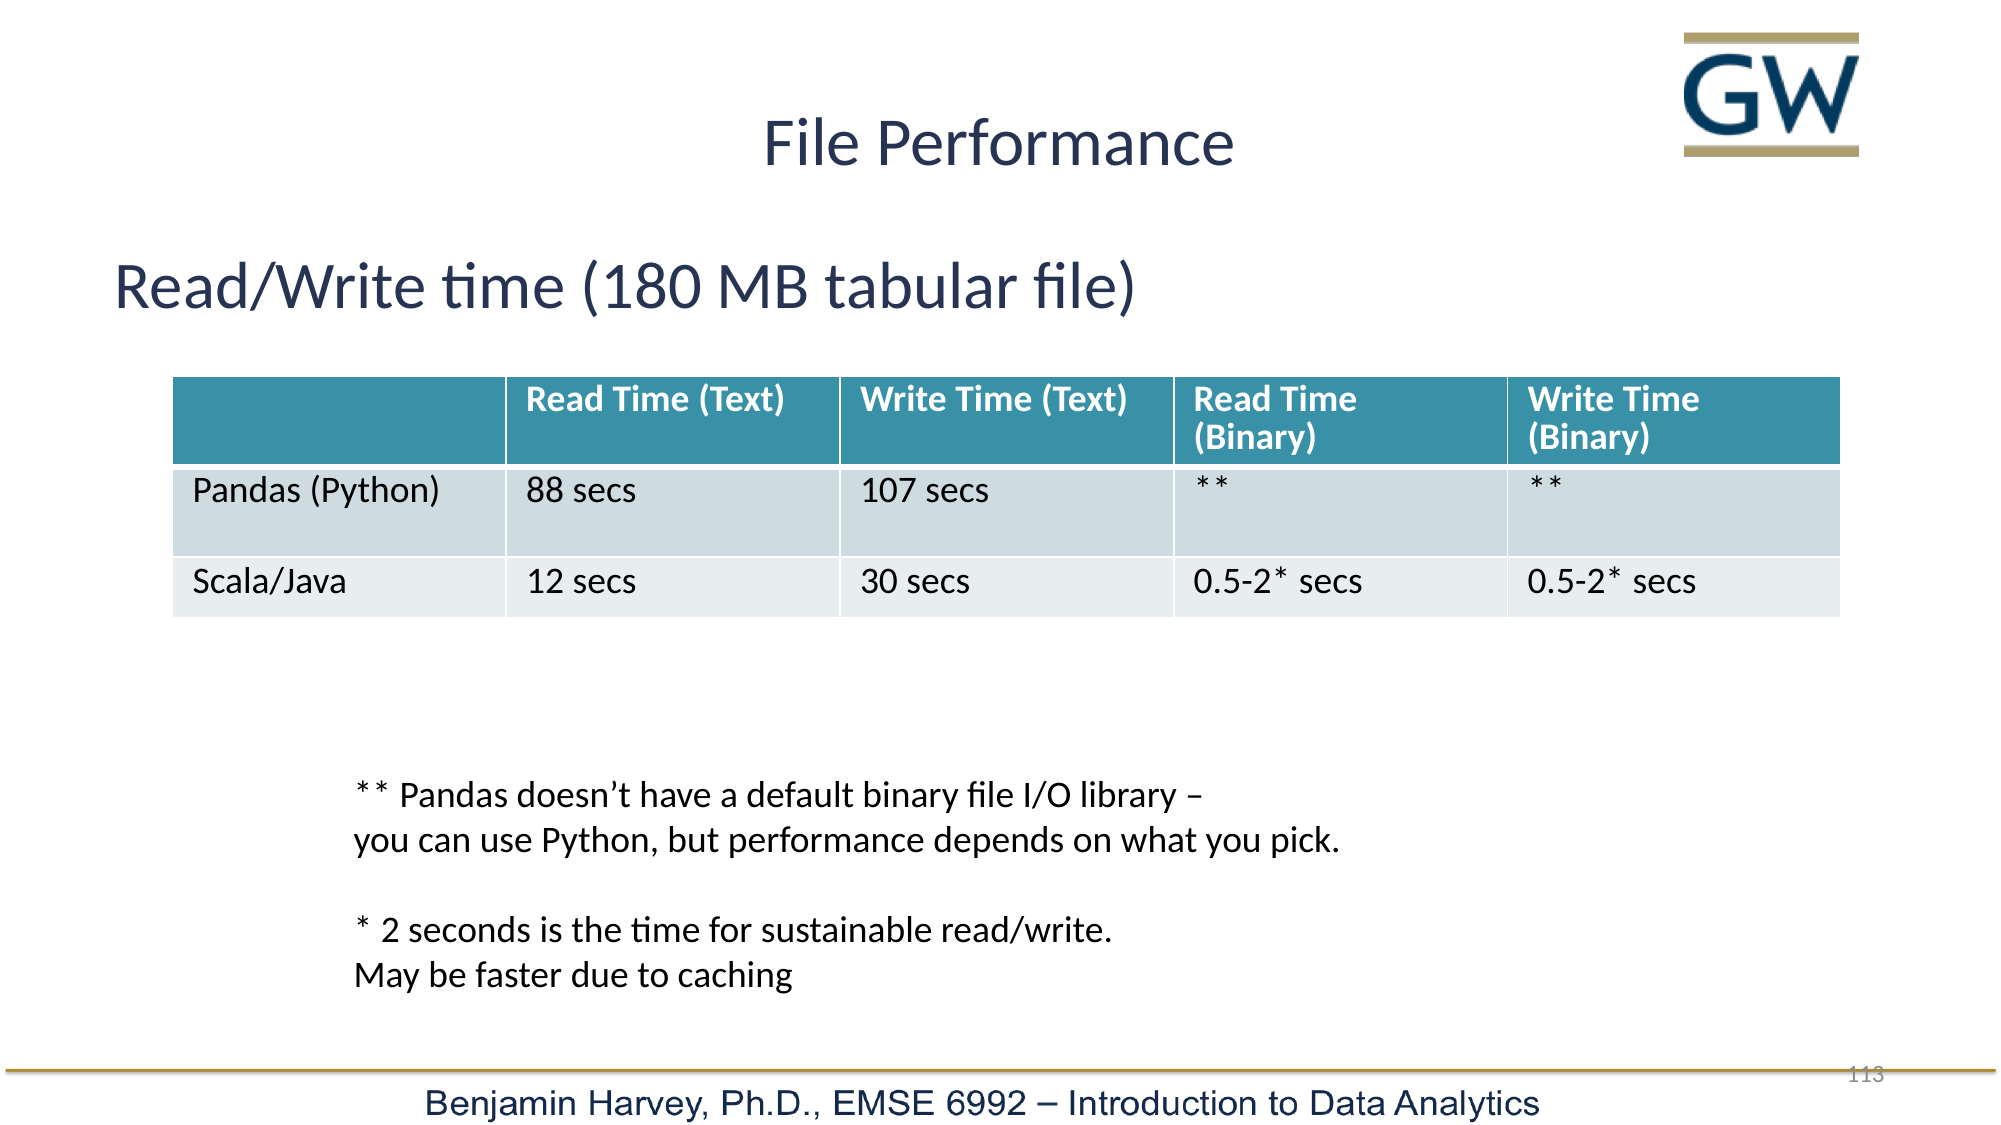

# File Performance
Read/Write time (180 MB tabular file)

|  | Read Time (Text) | Write Time (Text) | Read Time (Binary) | Write Time (Binary) |
| --- | --- | --- | --- | --- |
| Pandas (Python) | 88 secs | 107 secs | \*\* | \*\* |
| Scala/Java | 12 secs | 30 secs | 0.5-2\* secs | 0.5-2\* secs |
** Pandas doesn’t have a default binary file I/O library –
you can use Python, but performance depends on what you pick.

* 2 seconds is the time for sustainable read/write.
May be faster due to caching
113